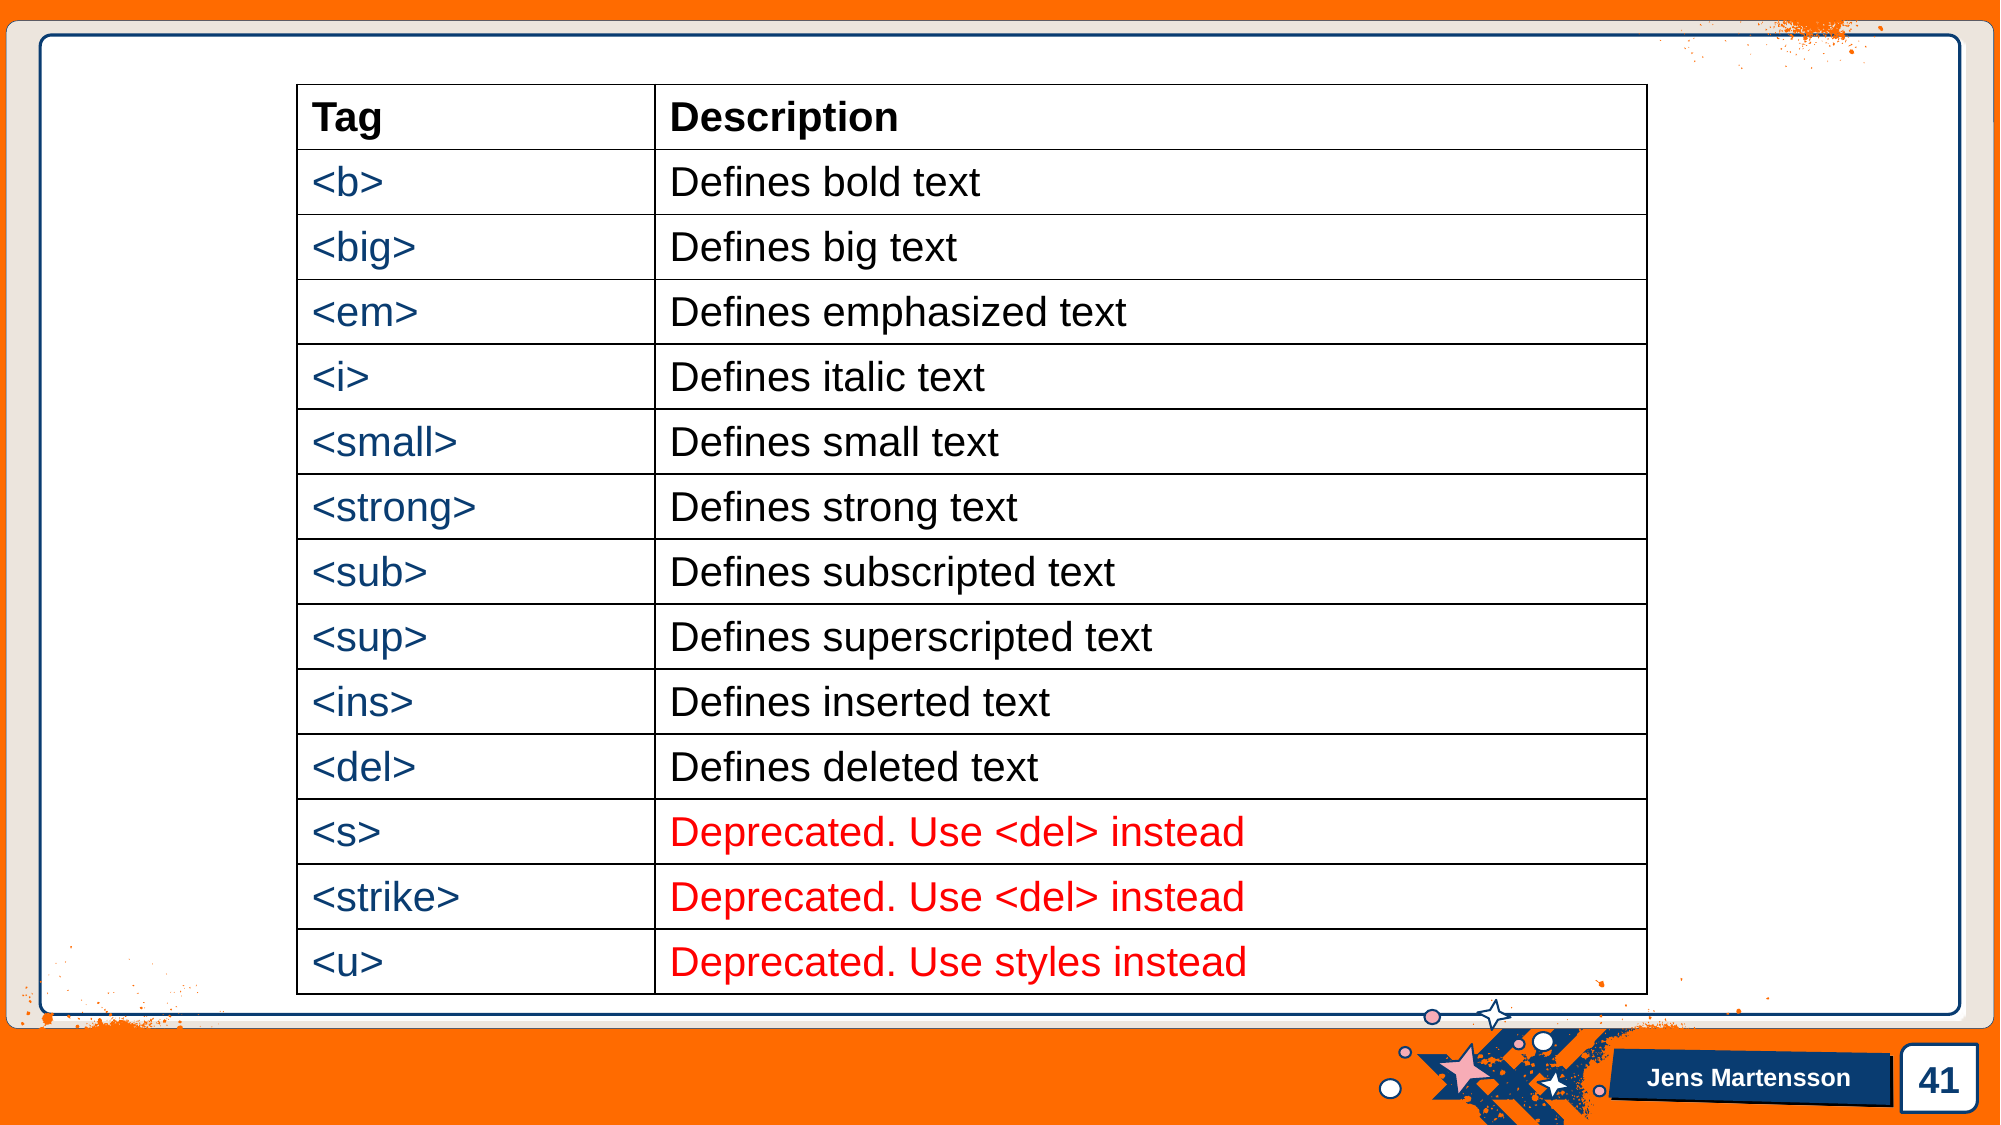

| Tag | Description |
| --- | --- |
| <b> | Defines bold text |
| <big> | Defines big text |
| <em> | Defines emphasized text |
| <i> | Defines italic text |
| <small> | Defines small text |
| <strong> | Defines strong text |
| <sub> | Defines subscripted text |
| <sup> | Defines superscripted text |
| <ins> | Defines inserted text |
| <del> | Defines deleted text |
| <s> | Deprecated. Use <del> instead |
| <strike> | Deprecated. Use <del> instead |
| <u> | Deprecated. Use styles instead |
41